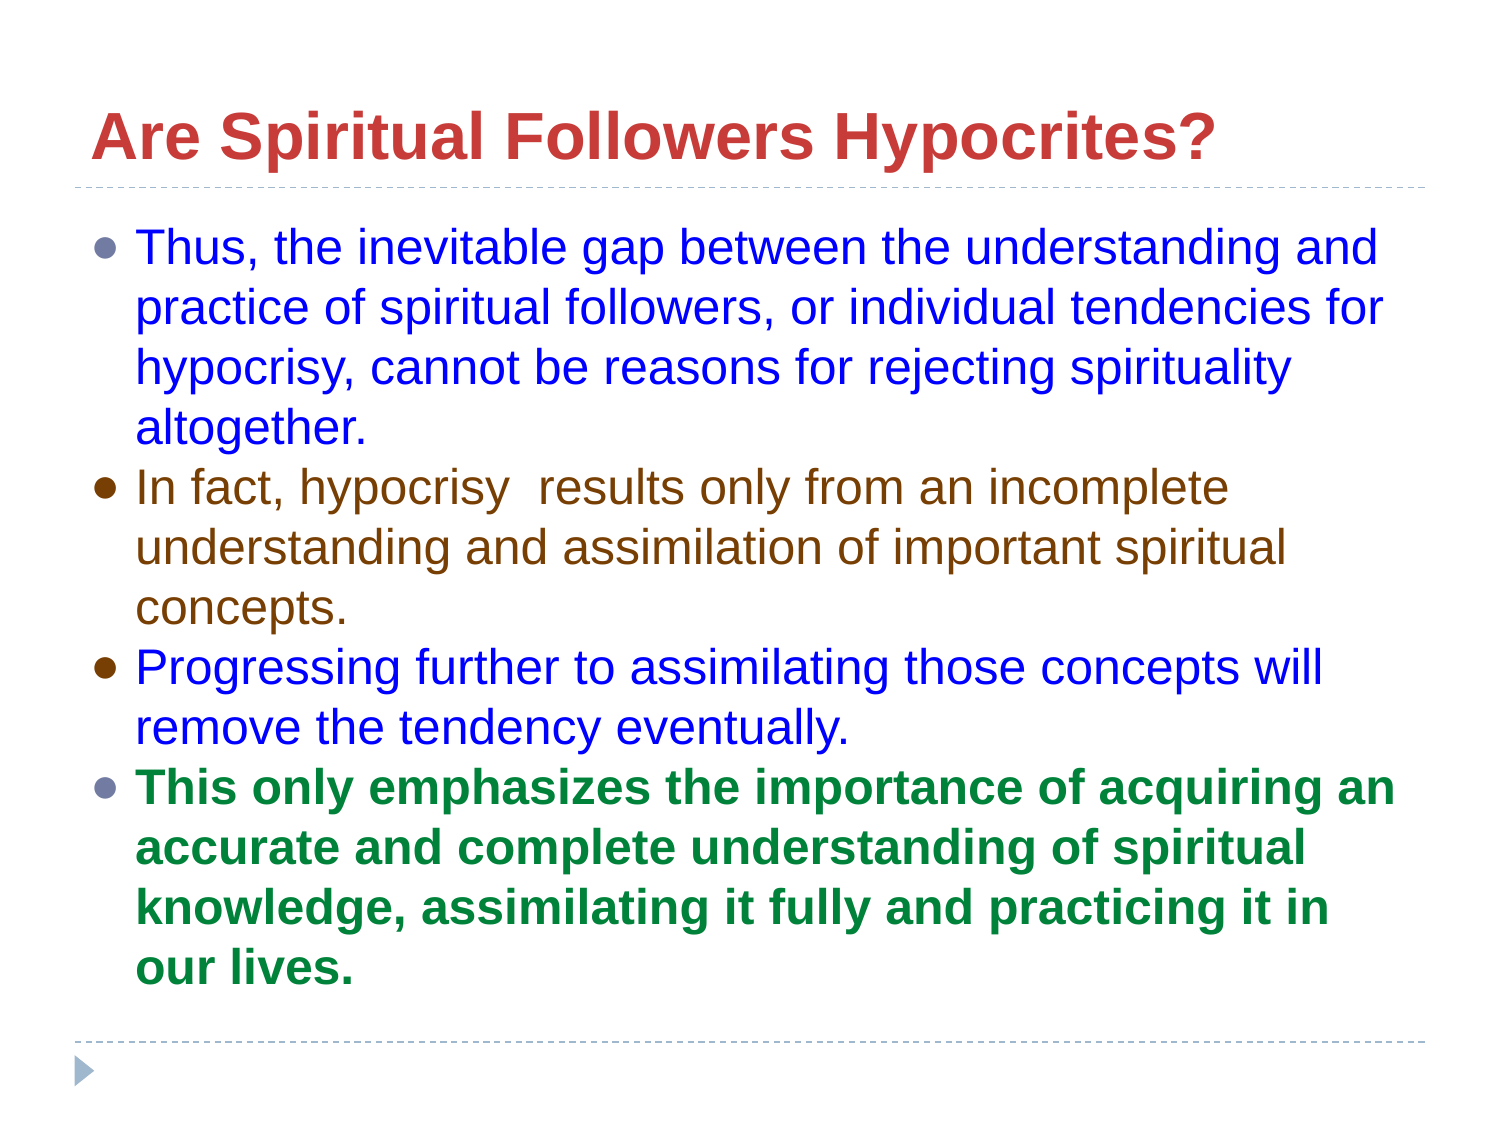

# Are Spiritual Followers Hypocrites?
Thus, the inevitable gap between the understanding and practice of spiritual followers, or individual tendencies for hypocrisy, cannot be reasons for rejecting spirituality altogether.
In fact, hypocrisy  results only from an incomplete understanding and assimilation of important spiritual concepts.
Progressing further to assimilating those concepts will remove the tendency eventually.
This only emphasizes the importance of acquiring an accurate and complete understanding of spiritual knowledge, assimilating it fully and practicing it in our lives.